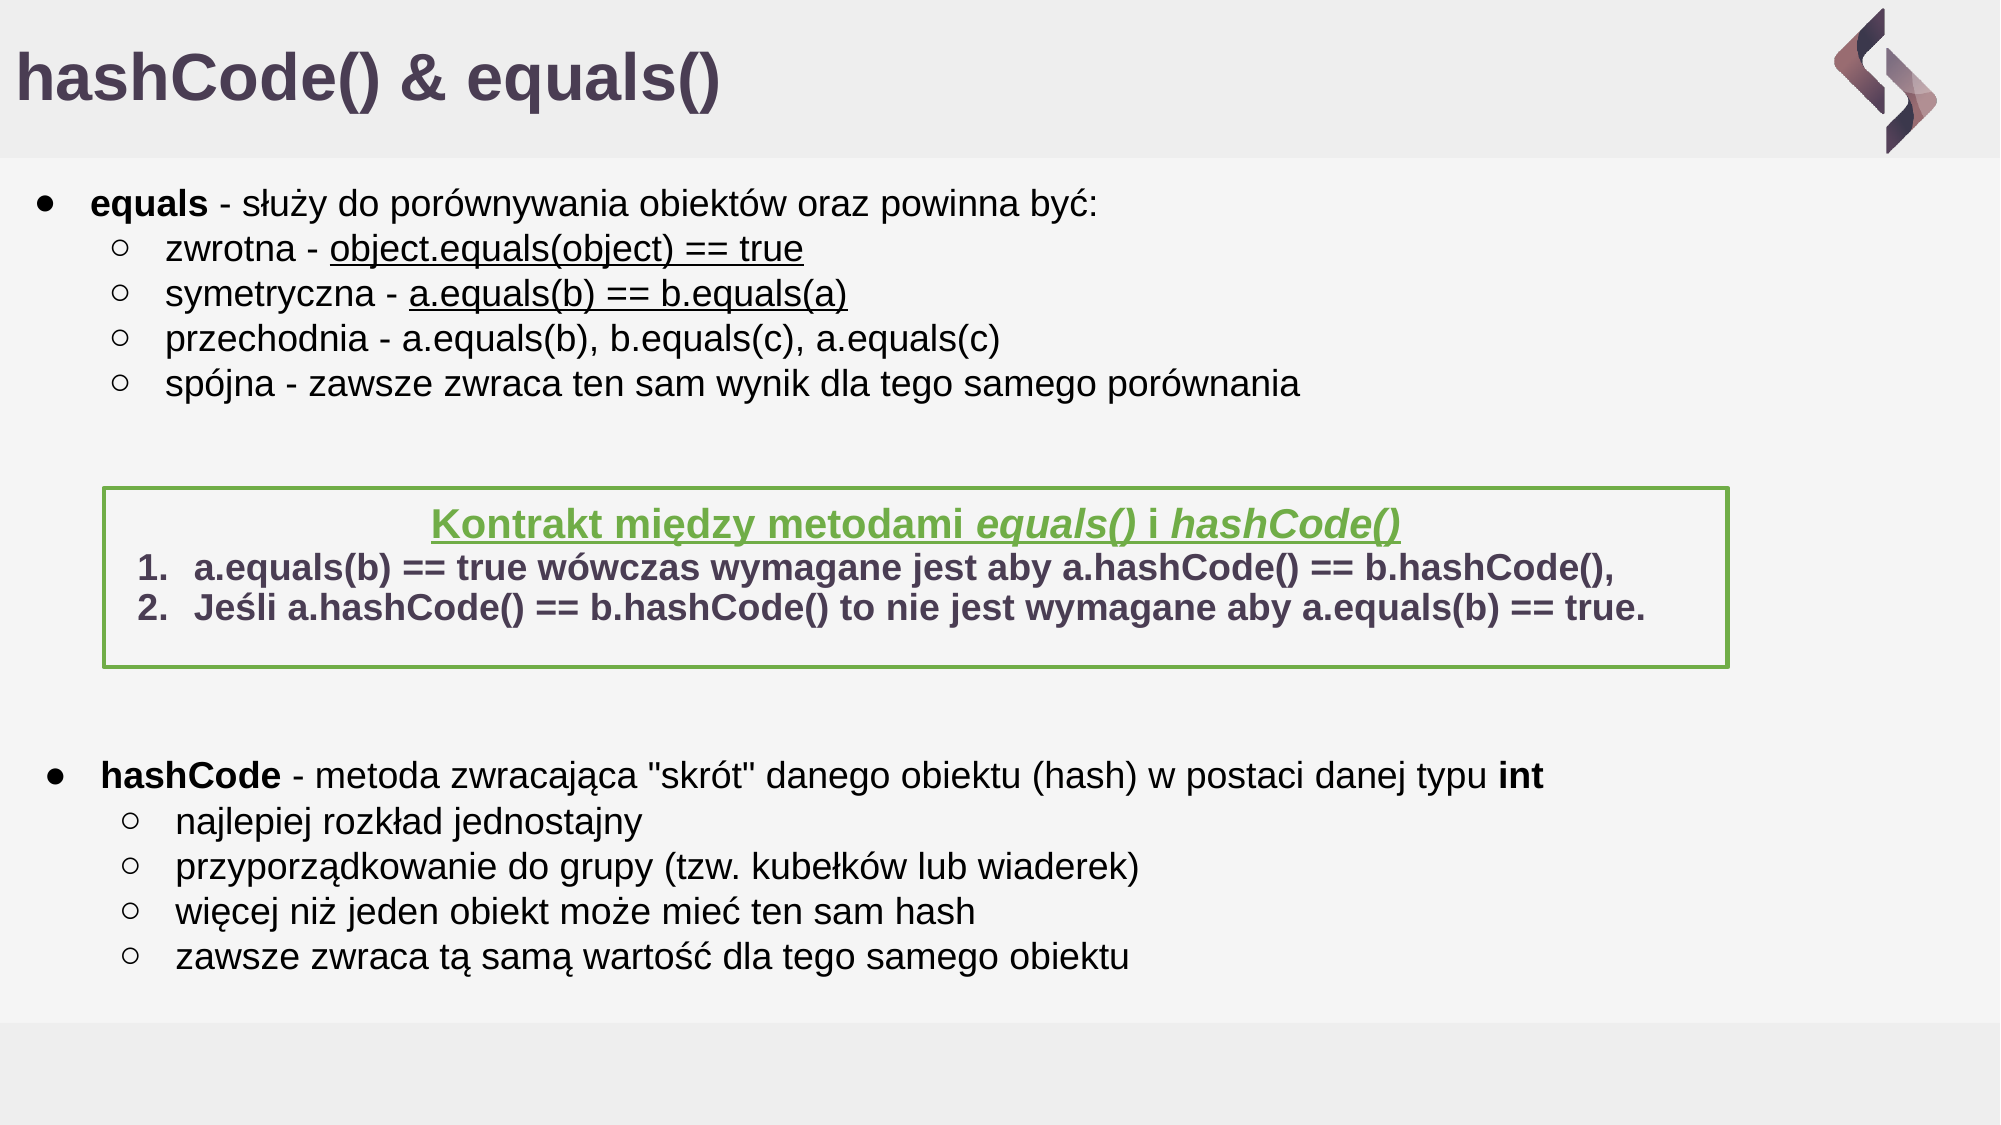

# hashCode() & equals()
equals - służy do porównywania obiektów oraz powinna być:
zwrotna - object.equals(object) == true
symetryczna - a.equals(b) == b.equals(a)
przechodnia - a.equals(b), b.equals(c), a.equals(c)
spójna - zawsze zwraca ten sam wynik dla tego samego porównania
Kontrakt między metodami equals() i hashCode()
a.equals(b) == true wówczas wymagane jest aby a.hashCode() == b.hashCode(),
Jeśli a.hashCode() == b.hashCode() to nie jest wymagane aby a.equals(b) == true.

hashCode - metoda zwracająca "skrót" danego obiektu (hash) w postaci danej typu int
najlepiej rozkład jednostajny
przyporządkowanie do grupy (tzw. kubełków lub wiaderek)
więcej niż jeden obiekt może mieć ten sam hash
zawsze zwraca tą samą wartość dla tego samego obiektu